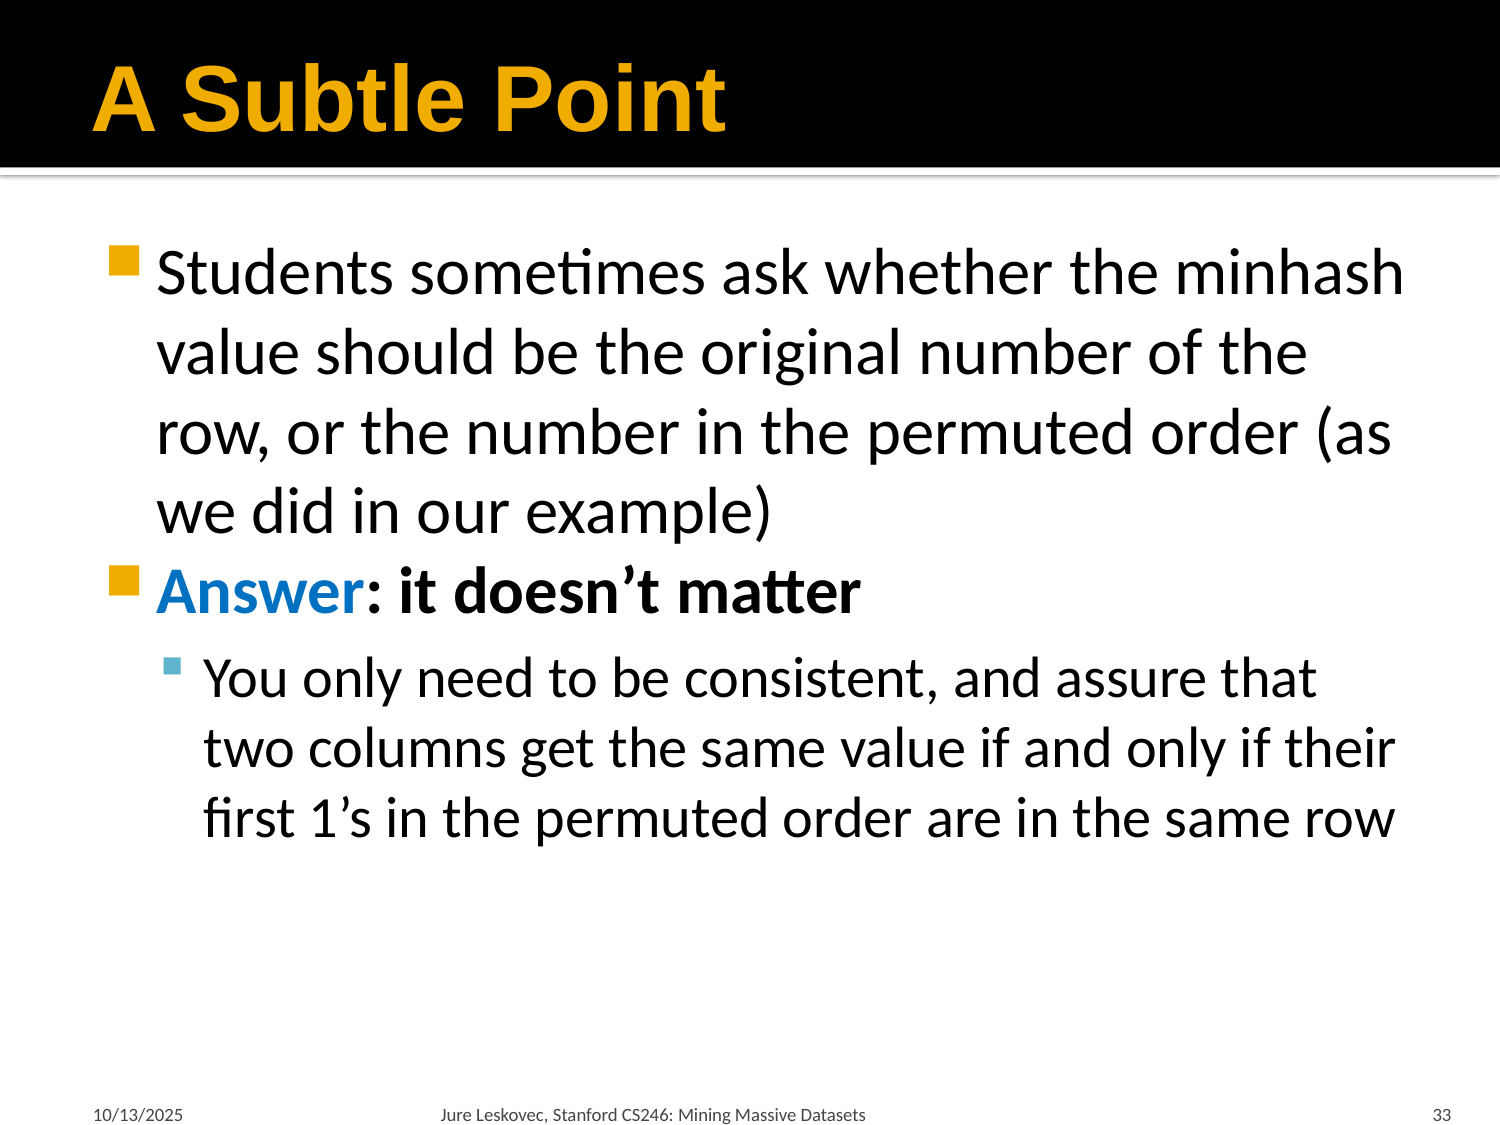

# A Subtle Point
Students sometimes ask whether the minhash value should be the original number of the row, or the number in the permuted order (as we did in our example)
Answer: it doesn’t matter
You only need to be consistent, and assure that two columns get the same value if and only if their first 1’s in the permuted order are in the same row
10/13/2025
Jure Leskovec, Stanford CS246: Mining Massive Datasets
33